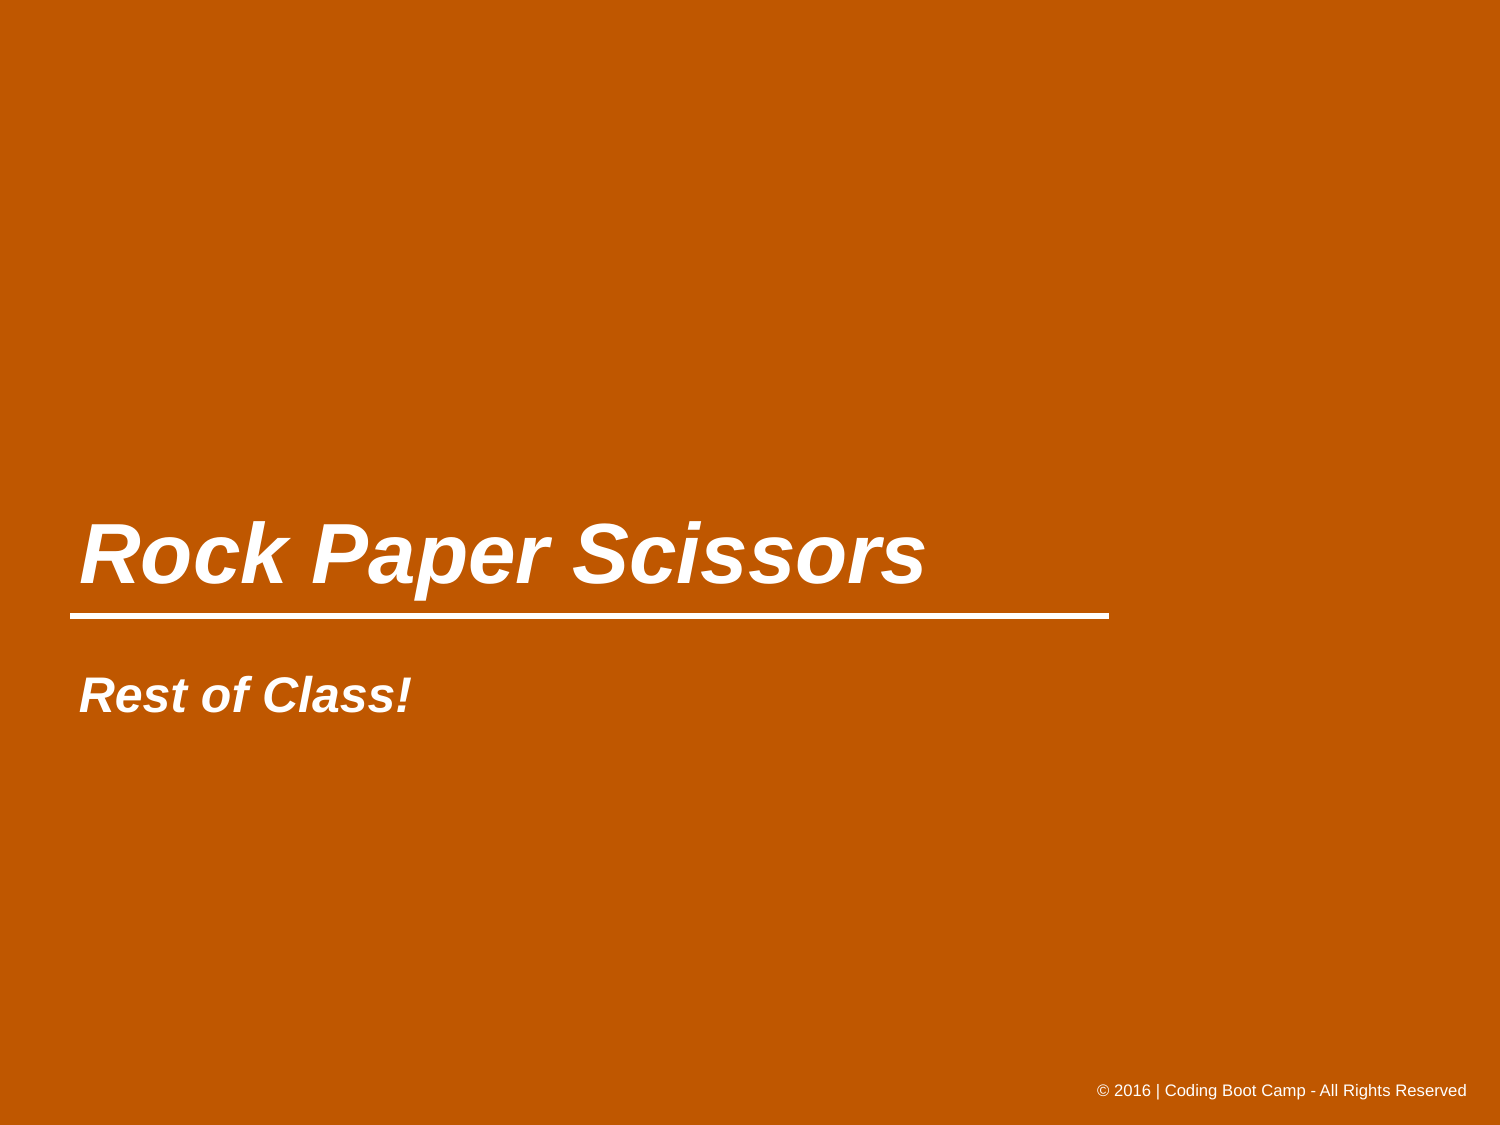

# Rock Paper Scissors
Rest of Class!